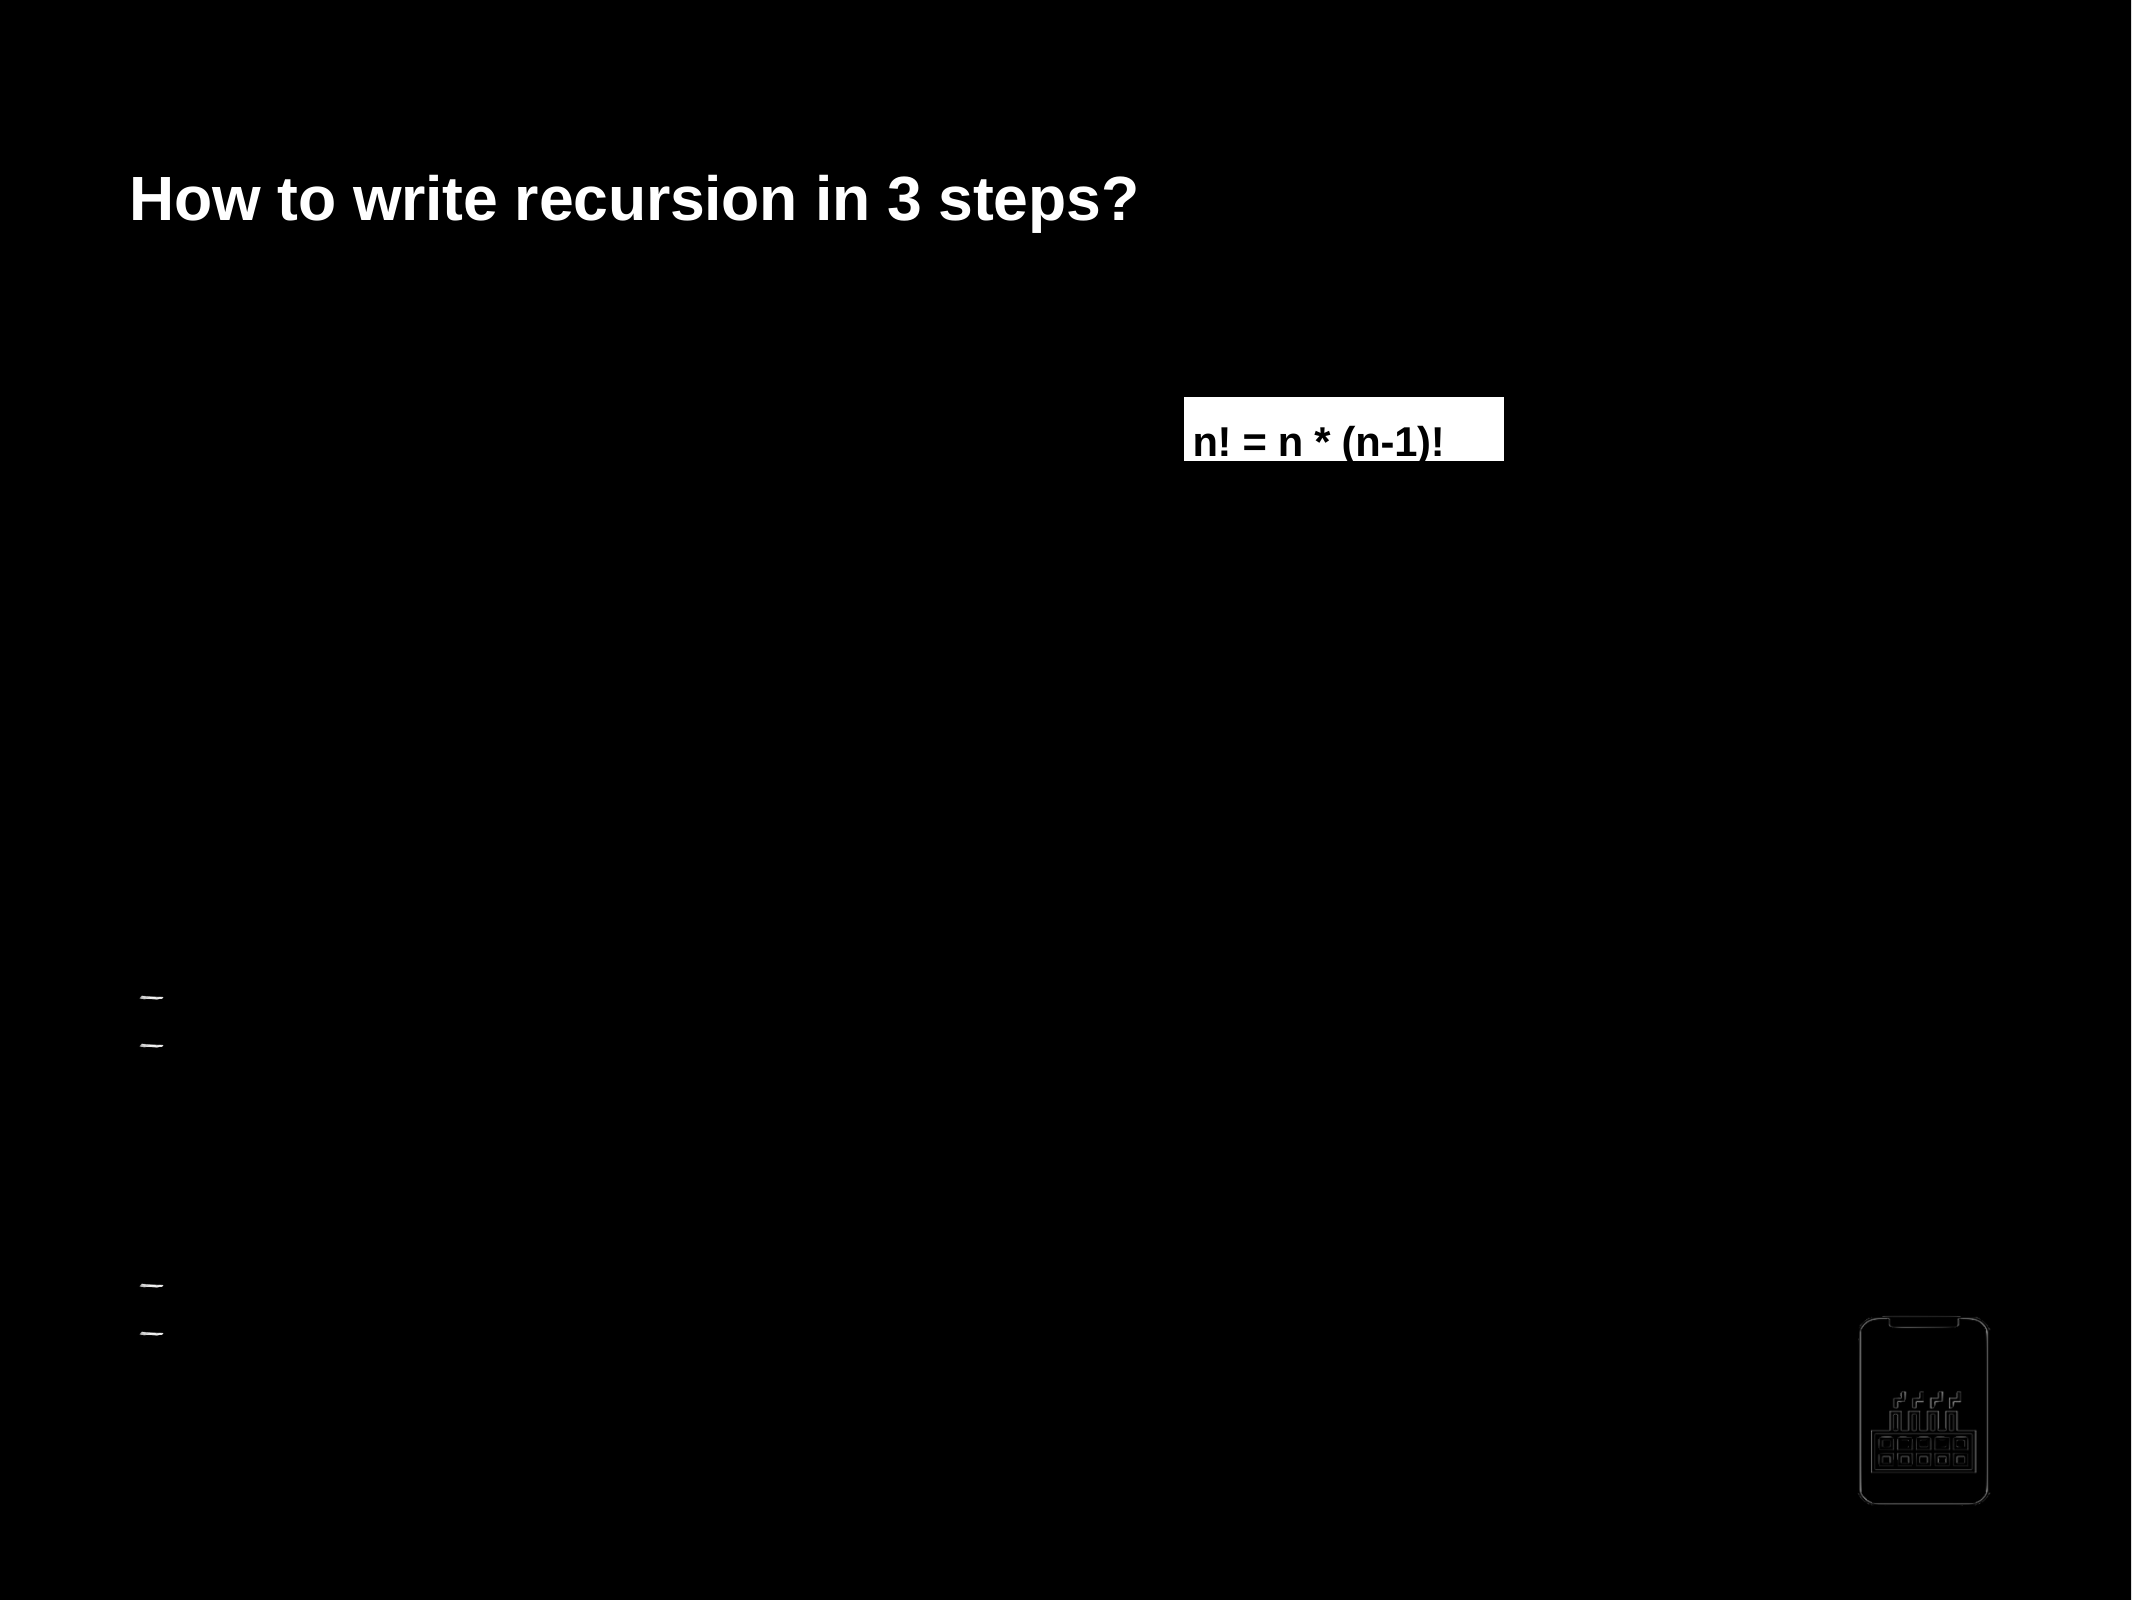

How to write recursion in 3 steps?
Step 1 : Recursive case - the ﬂow

n! = n * (n-1)!

n! = n * (n-1) * ( n-2) * … * 2 * 1

(n-1)!
(n-1)! = (n-1) * (n-1-1) * (n-1-2) * … * 2 * 1 = (n-1) * (n-2) * (n-3) * … * 2 * 1
Step 2 : Base case - the stopping criterion

0! = 1 1! = 1

Step 3 : Unintentional case - the constraint

factorial(-1)
?? factorial(1.5) ??

AppMillers
www.appmillers.com